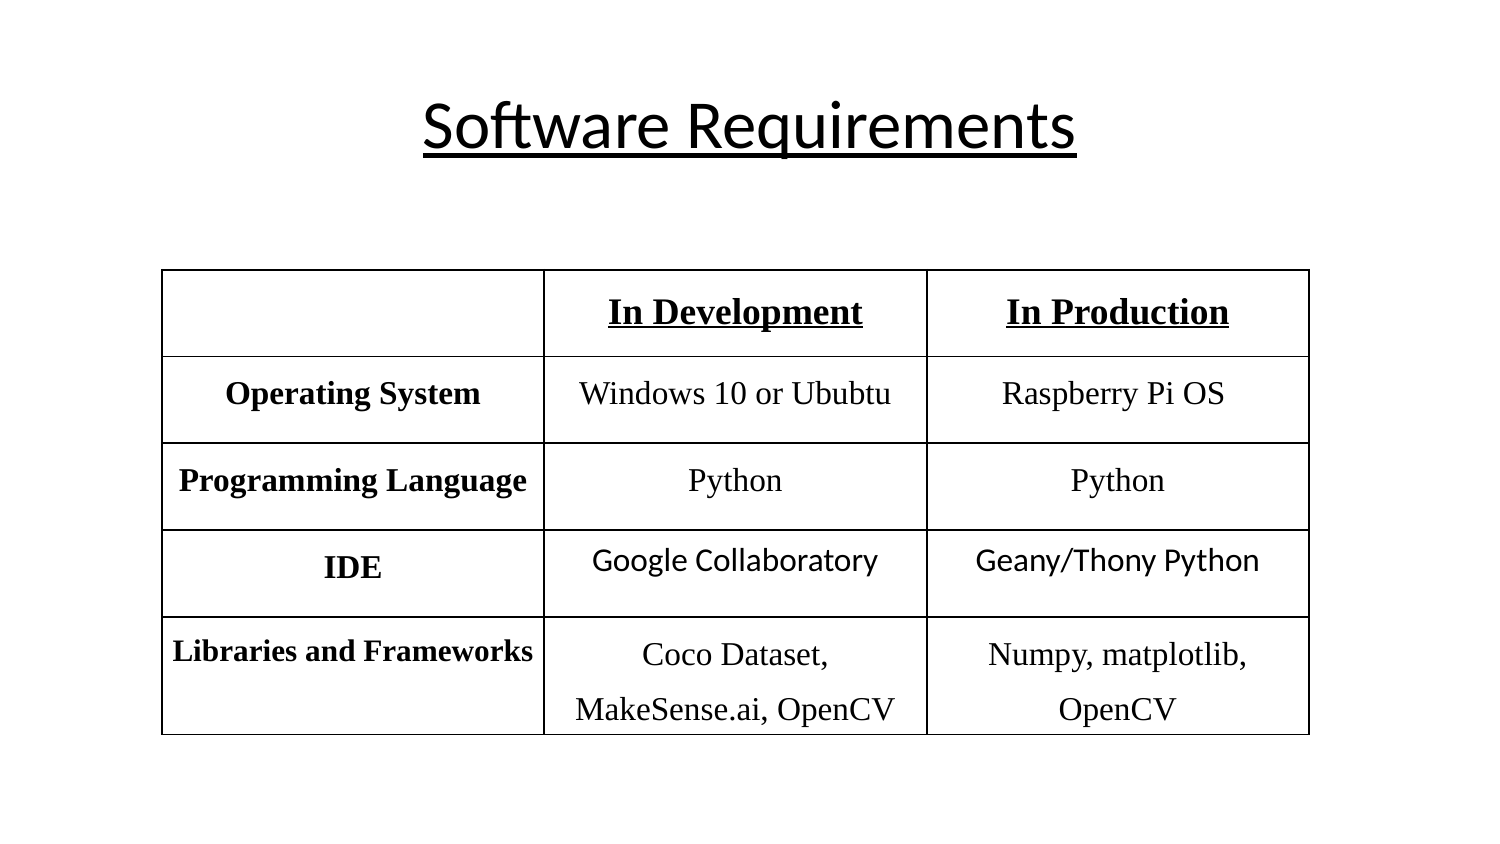

# Software Requirements
|  | In Development | In Production |
| --- | --- | --- |
| Operating System | Windows 10 or Ububtu | Raspberry Pi OS |
| Programming Language | Python | Python |
| IDE | Google Collaboratory | Geany/Thony Python |
| Libraries and Frameworks | Coco Dataset, MakeSense.ai, OpenCV | Numpy, matplotlib, OpenCV |